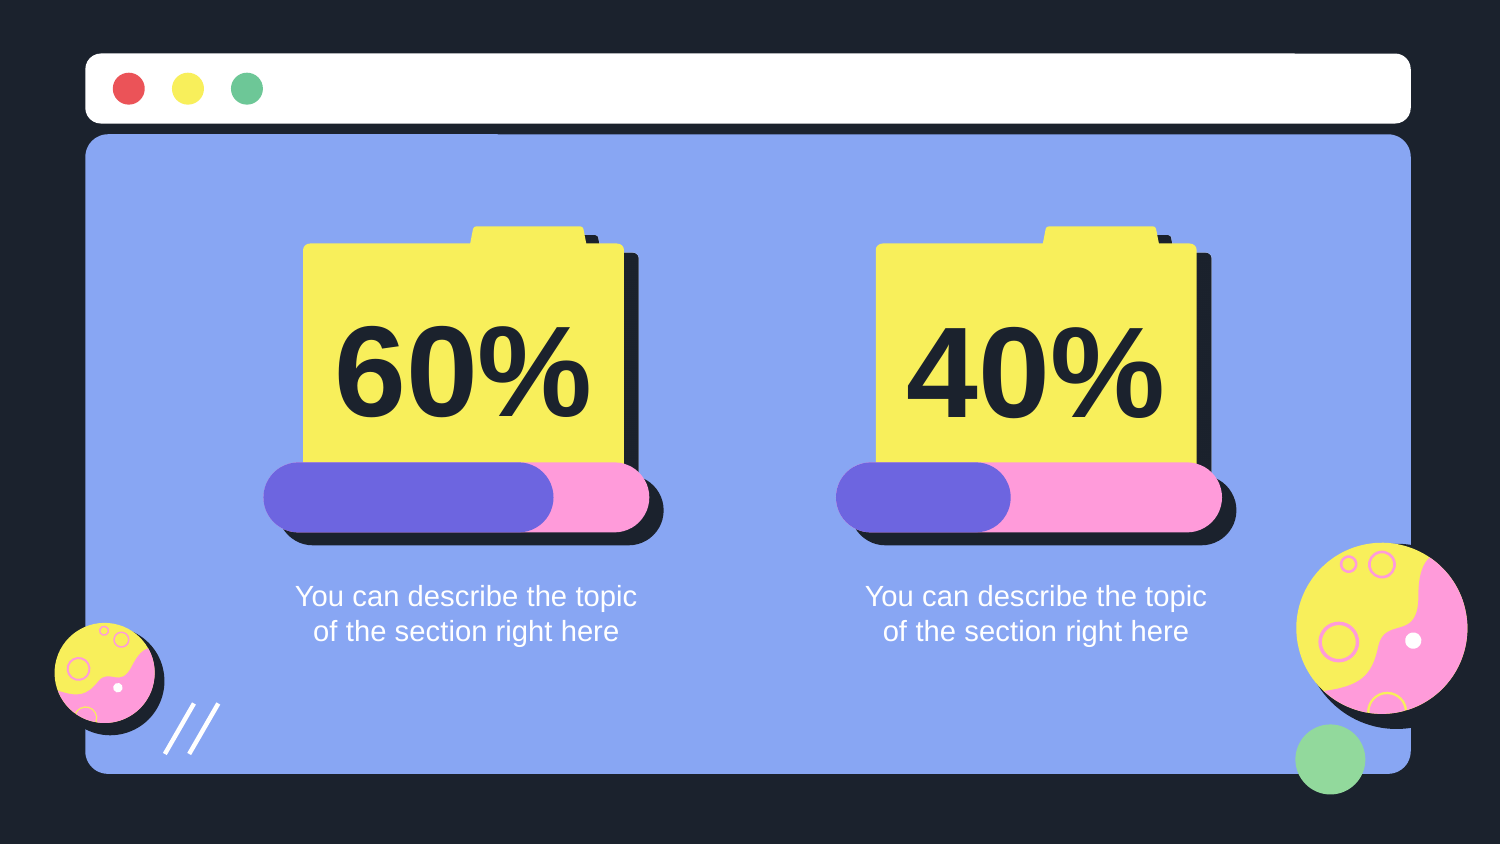

# 60%
40%

You can describe the topic of the section right here

You can describe the topic of the section right here